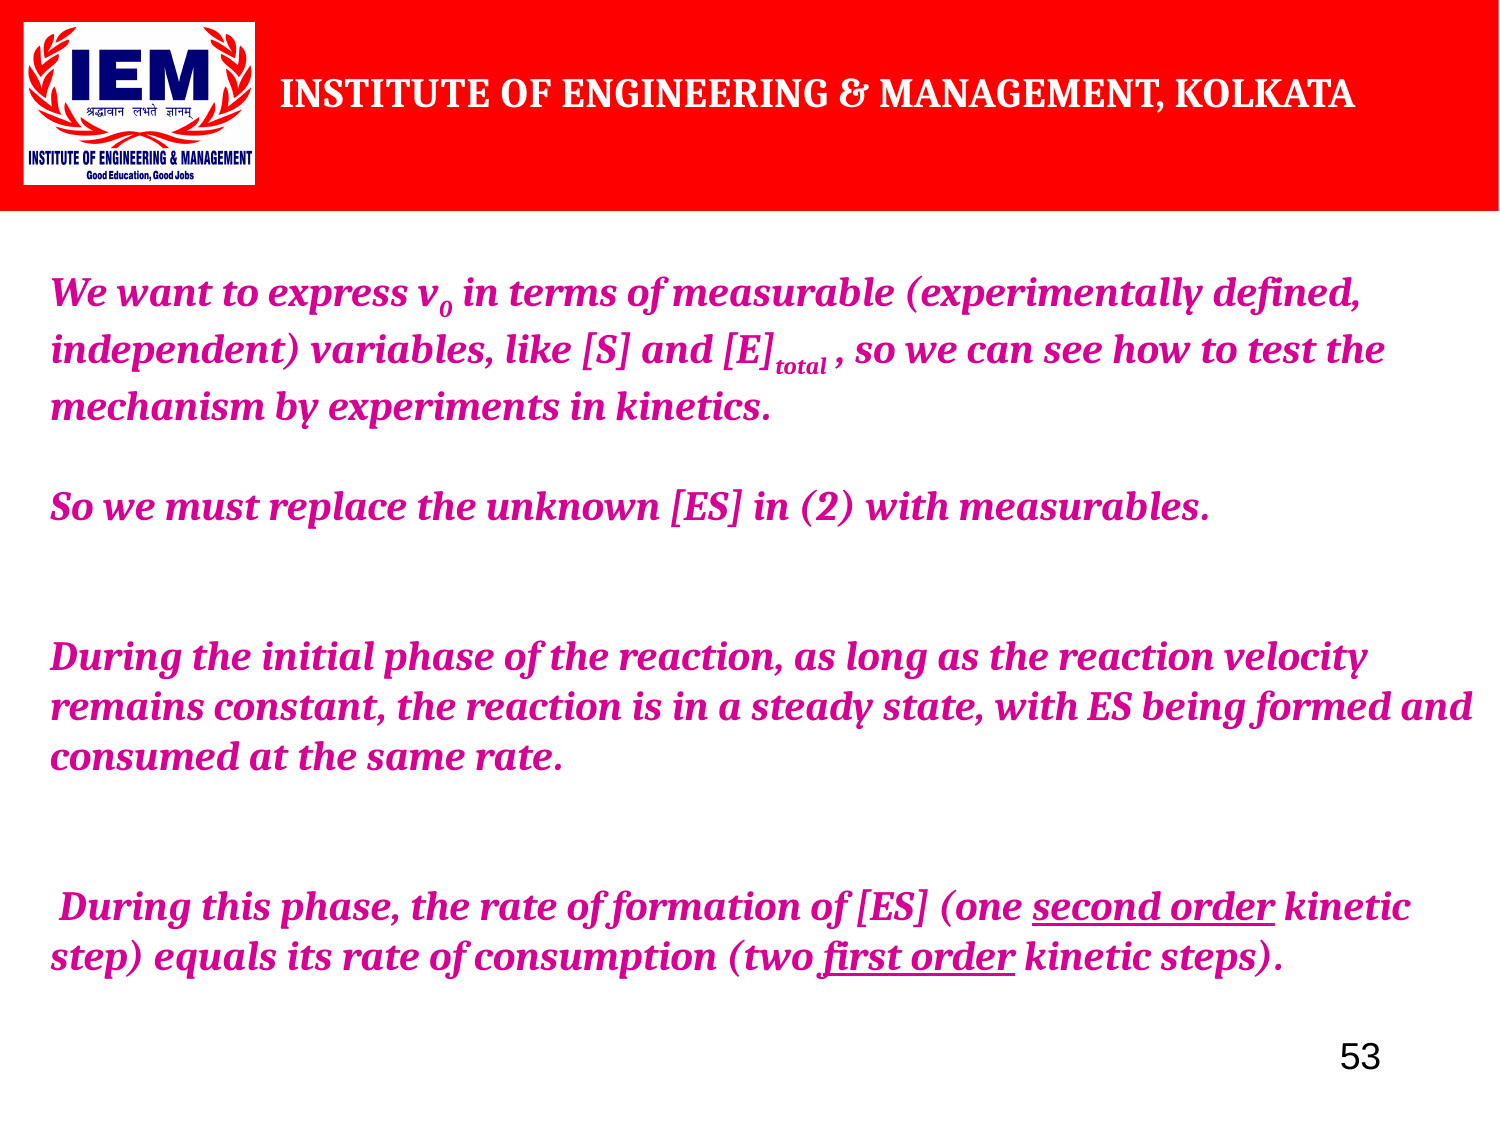

We want to express v0 in terms of measurable (experimentally defined, independent) variables, like [S] and [E]total , so we can see how to test the mechanism by experiments in kinetics.

So we must replace the unknown [ES] in (2) with measurables.

During the initial phase of the reaction, as long as the reaction velocity remains constant, the reaction is in a steady state, with ES being formed and consumed at the same rate.

 During this phase, the rate of formation of [ES] (one second order kinetic step) equals its rate of consumption (two first order kinetic steps).